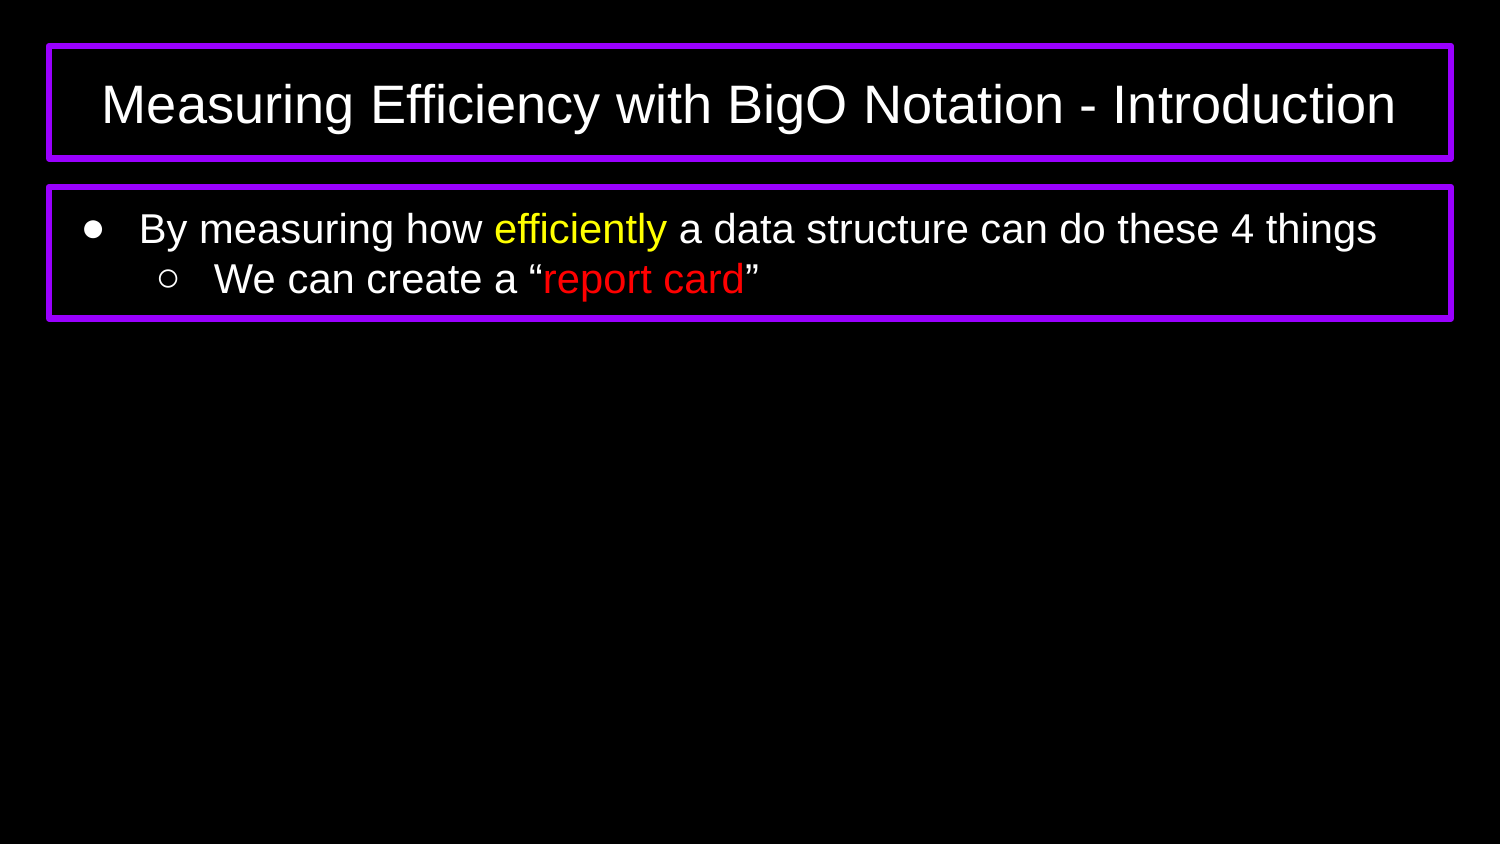

Measuring Efficiency with BigO Notation - Introduction
# By measuring how efficiently a data structure can do these 4 things
We can create a “report card”